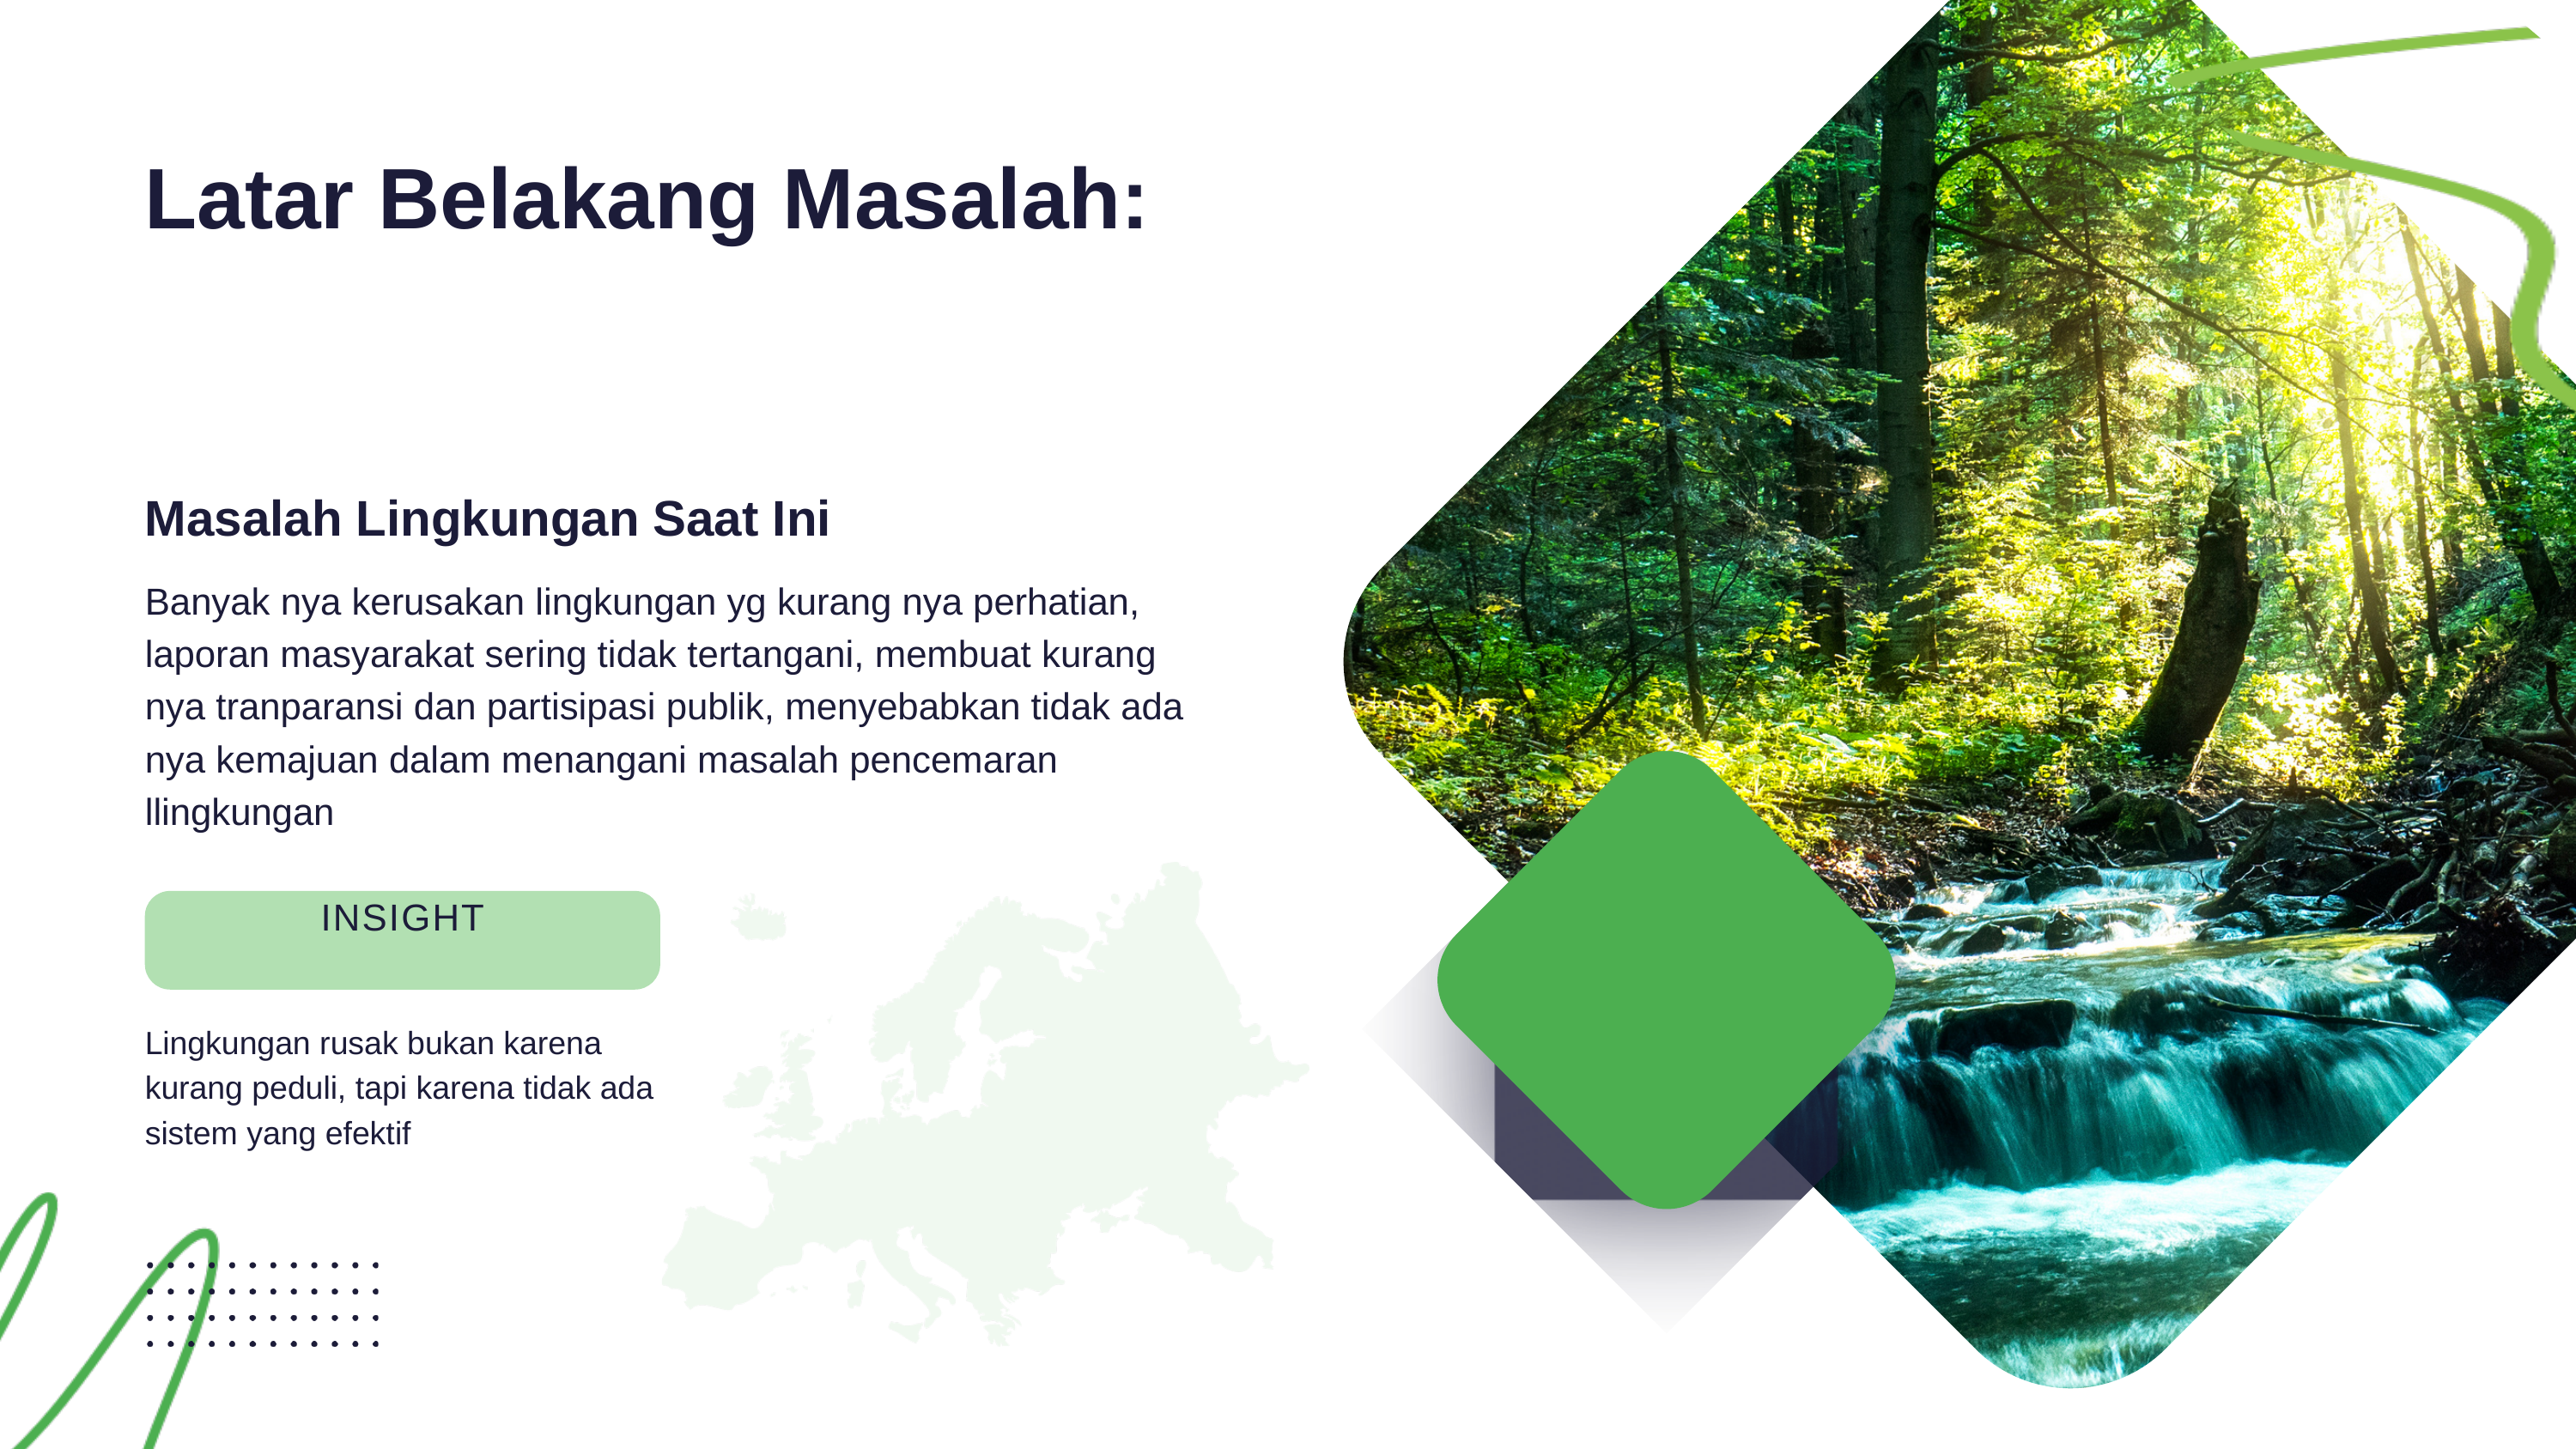

Latar Belakang Masalah:
Masalah Lingkungan Saat Ini
Banyak nya kerusakan lingkungan yg kurang nya perhatian, laporan masyarakat sering tidak tertangani, membuat kurang nya tranparansi dan partisipasi publik, menyebabkan tidak ada nya kemajuan dalam menangani masalah pencemaran llingkungan

INSIGHT
Lingkungan rusak bukan karena kurang peduli, tapi karena tidak ada sistem yang efektif